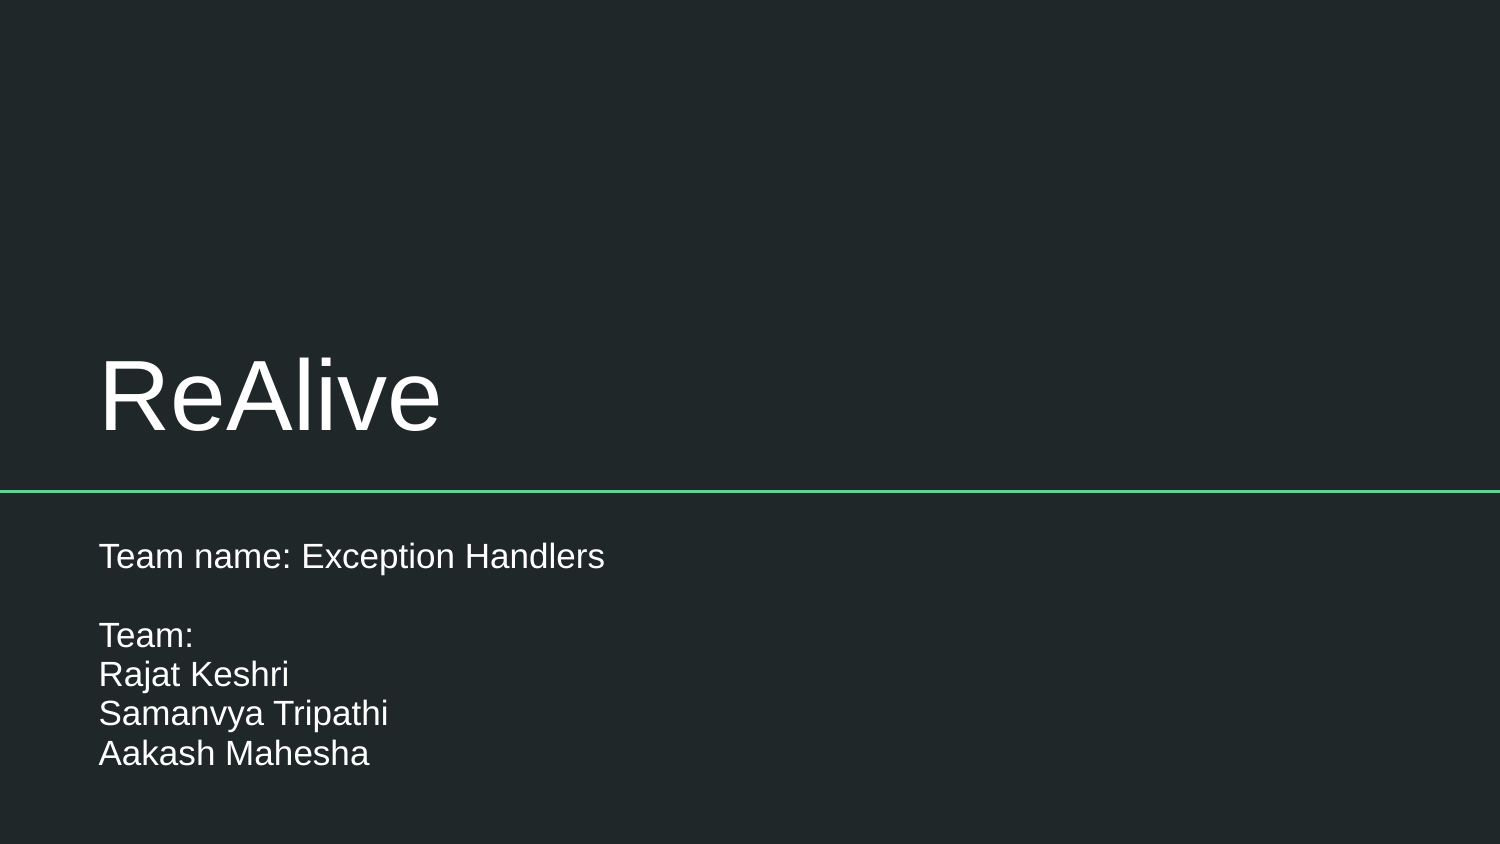

# ReAlive
Team name: Exception Handlers

Team:
Rajat Keshri
Samanvya Tripathi
Aakash Mahesha